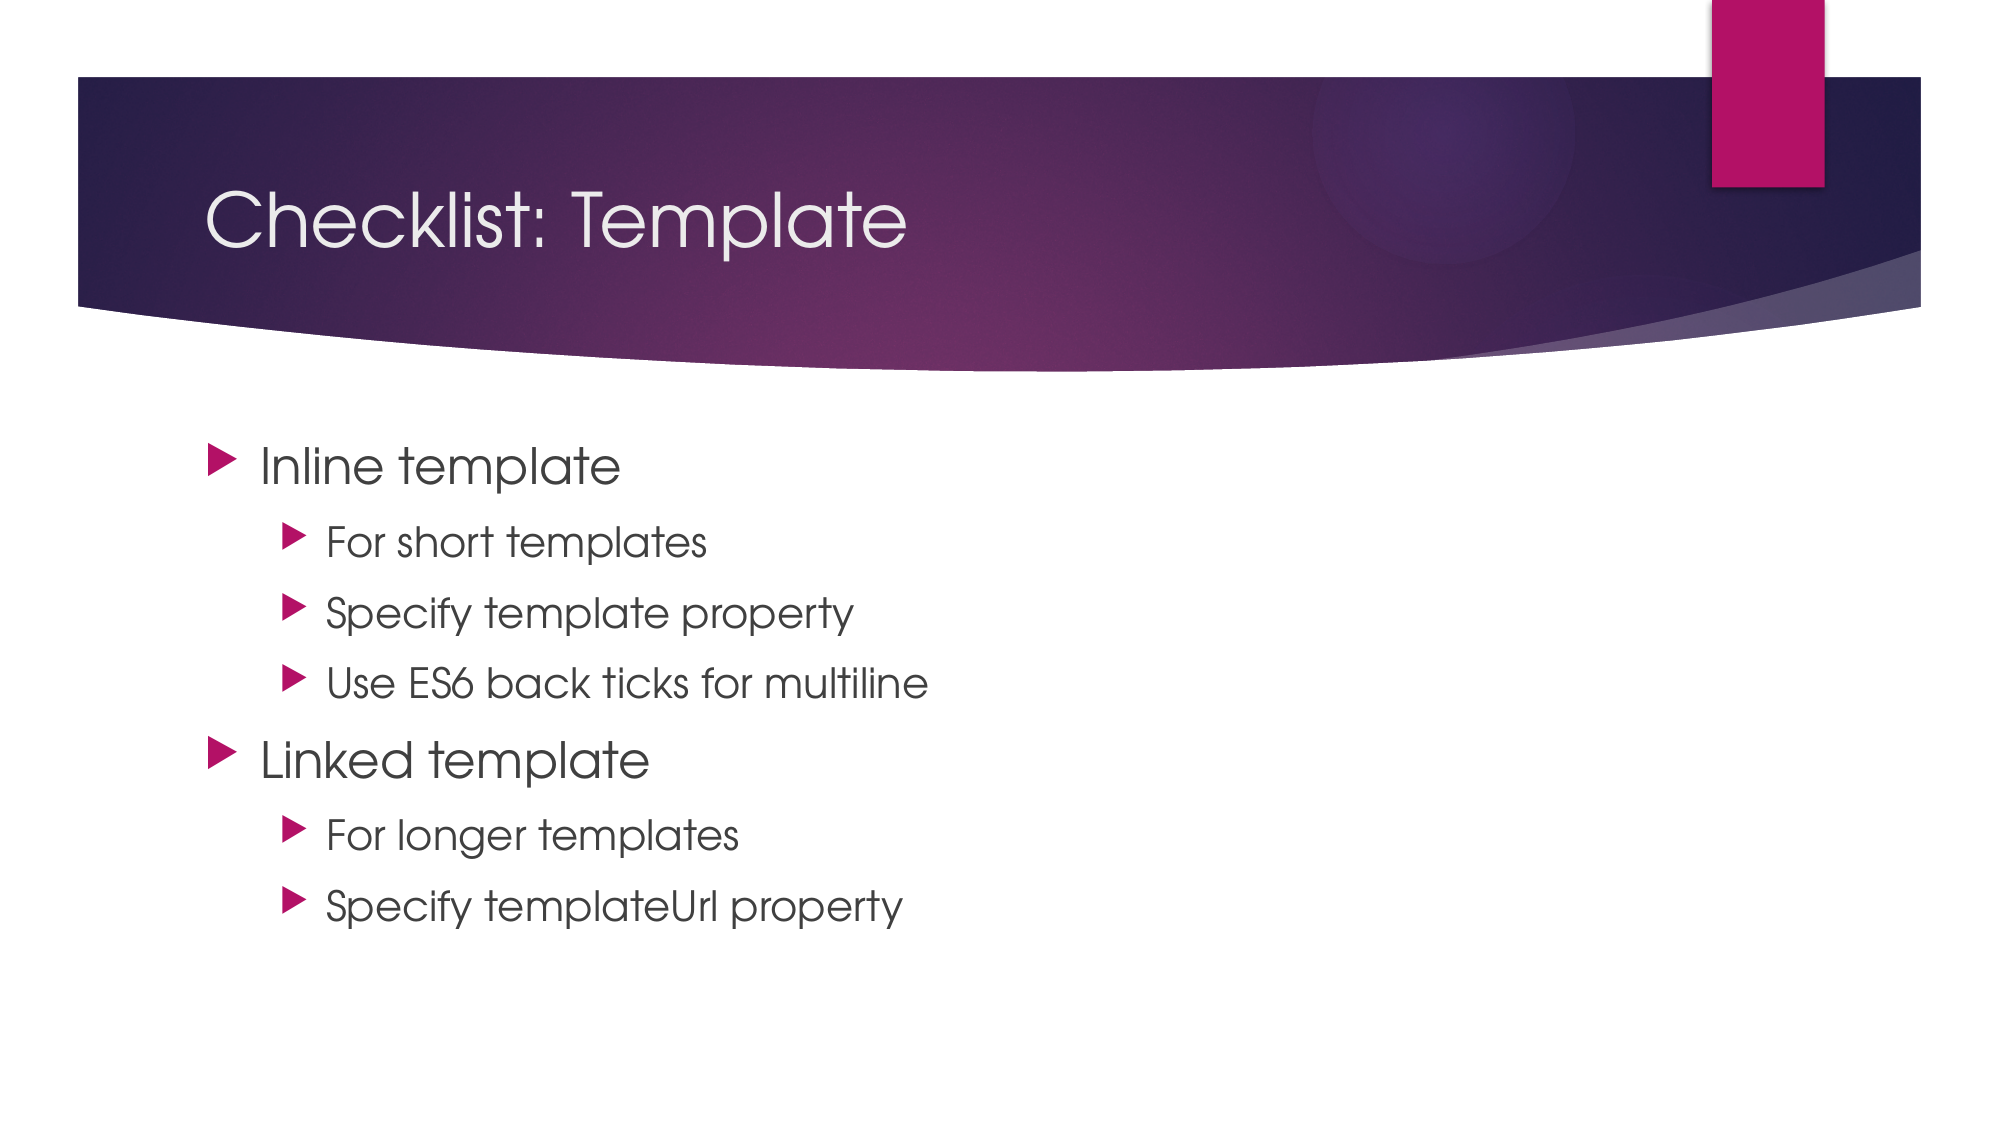

# Checklist: Template
Inline template
For short templates
Specify template property
Use ES6 back ticks for multiline
Linked template
For longer templates
Specify templateUrl property